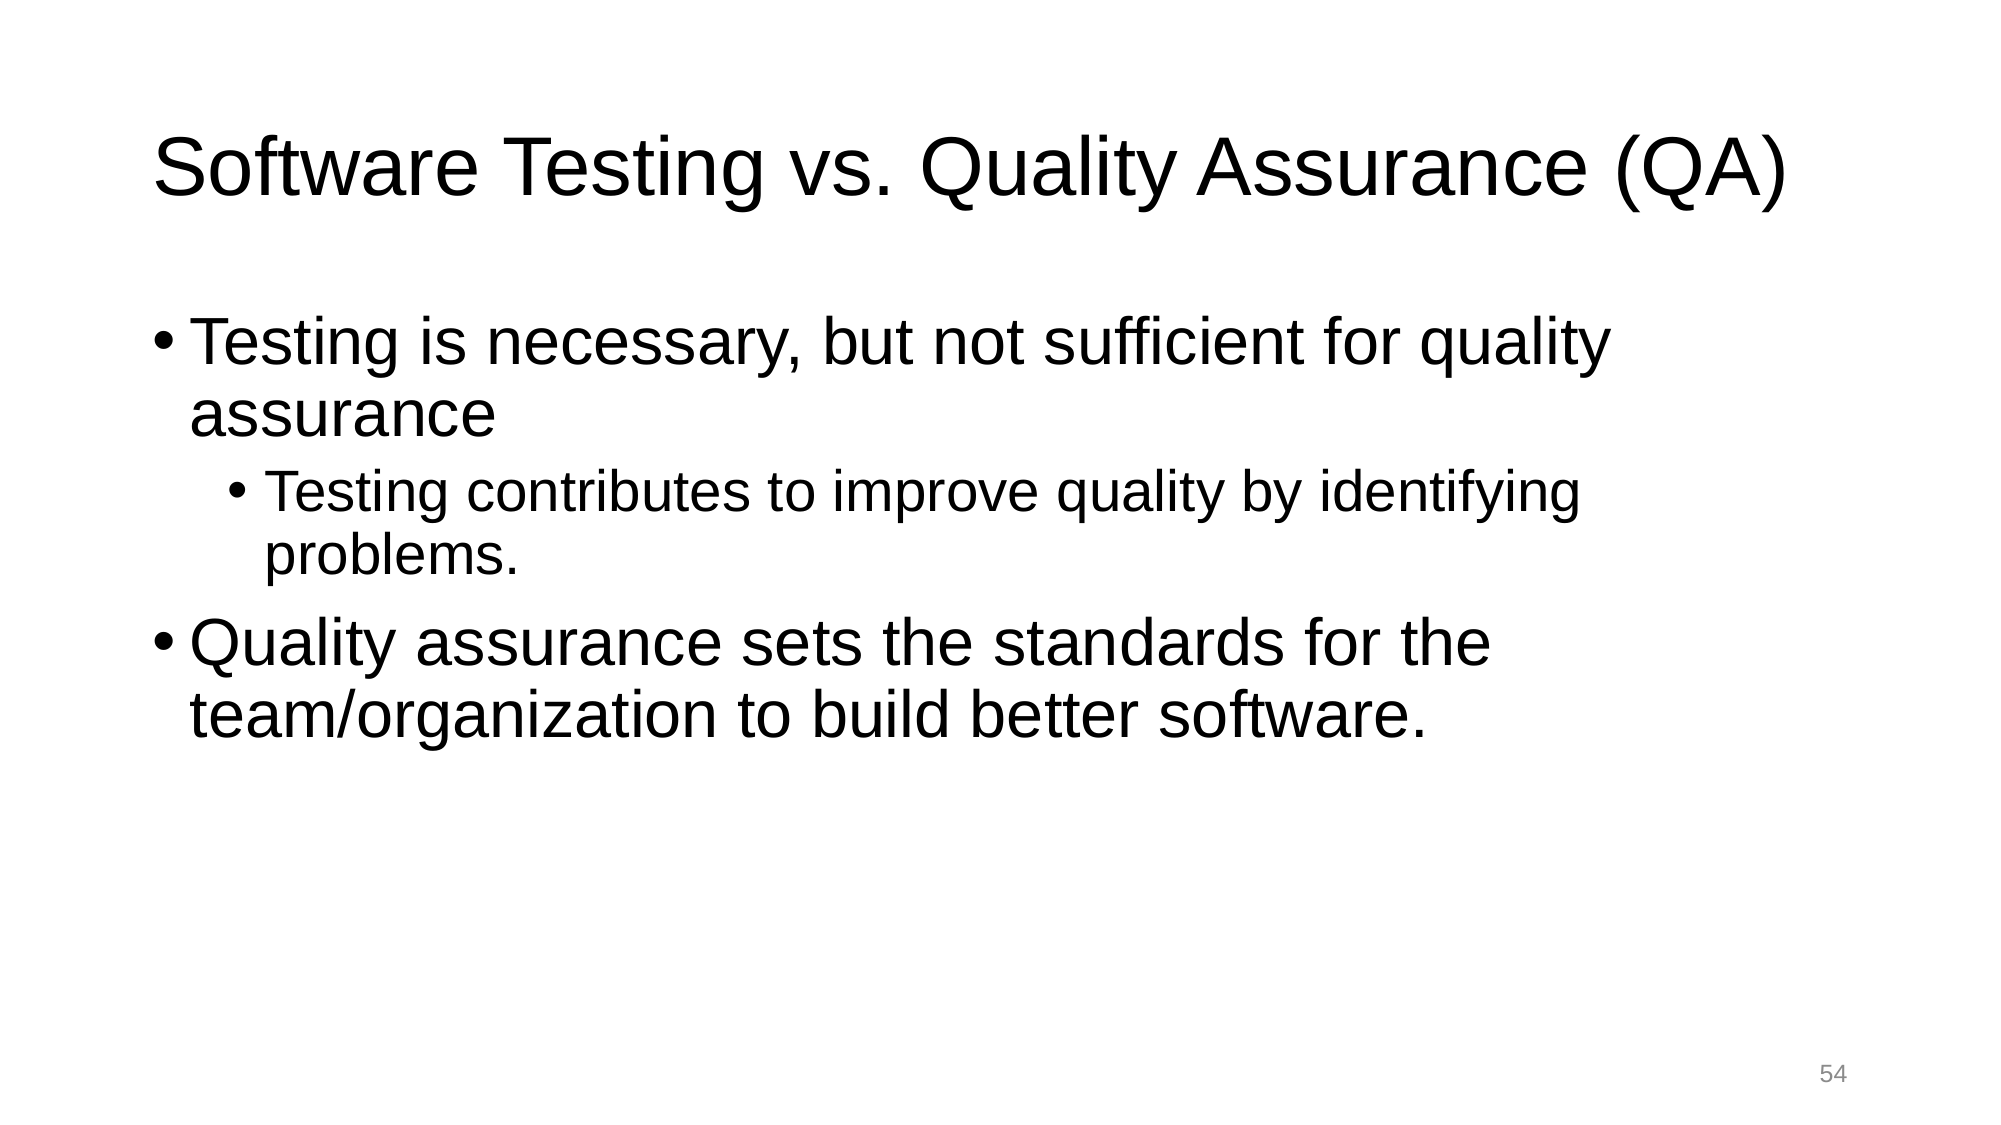

# Software Testing vs. Quality Assurance (QA)
Testing is necessary, but not sufficient for quality assurance
Testing contributes to improve quality by identifying problems.
Quality assurance sets the standards for the team/organization to build better software.
54